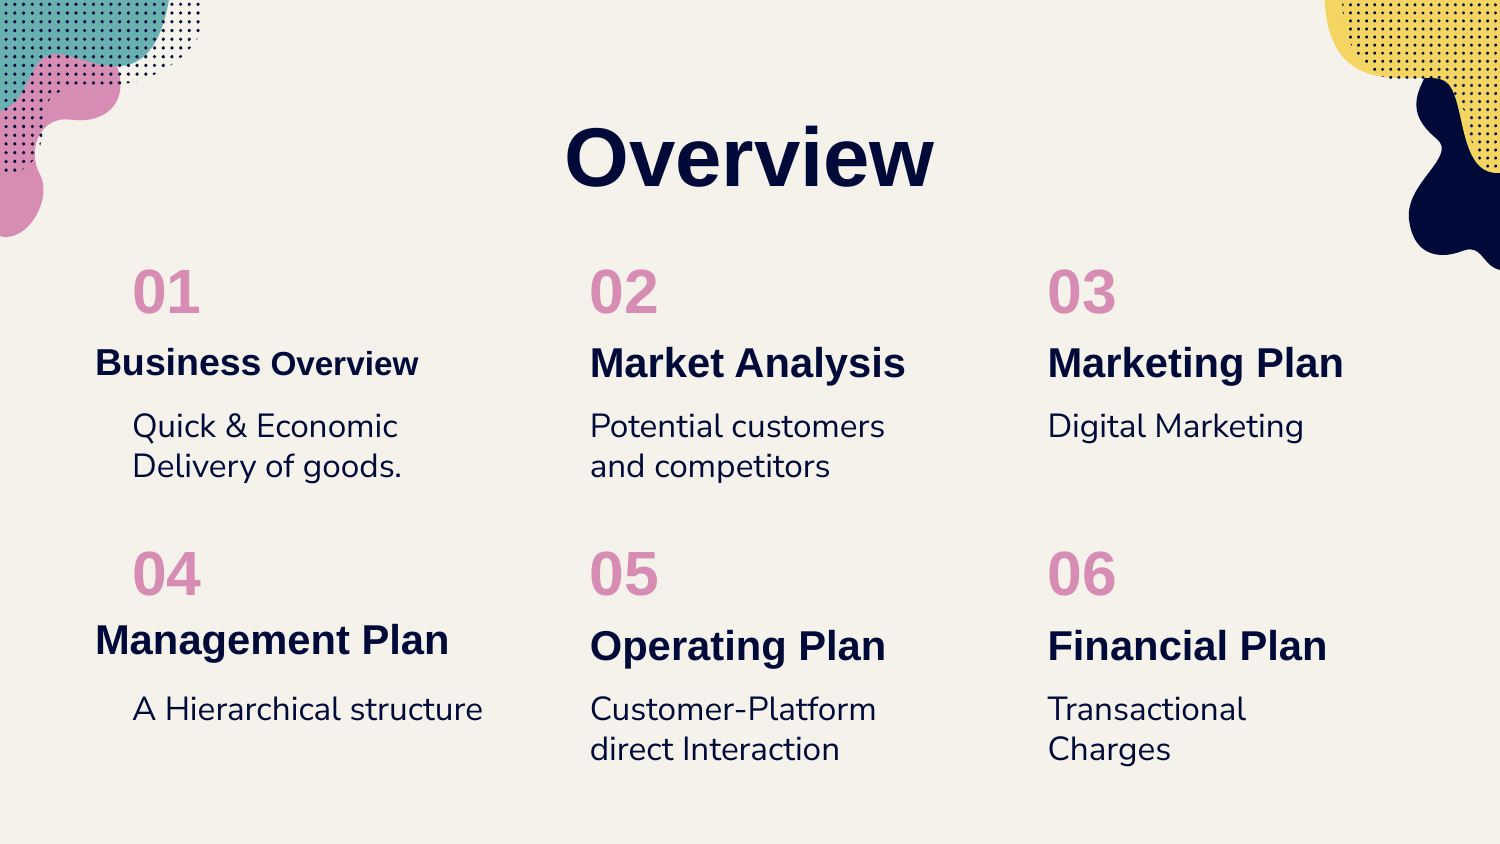

# Overview
02
03
01
Market Analysis
Marketing Plan
Business Overview
Quick & Economic Delivery of goods.
Potential customers and competitors
Digital Marketing
05
06
04
Management Plan
Operating Plan
Financial Plan
A Hierarchical structure
Customer-Platform direct Interaction
Transactional Charges